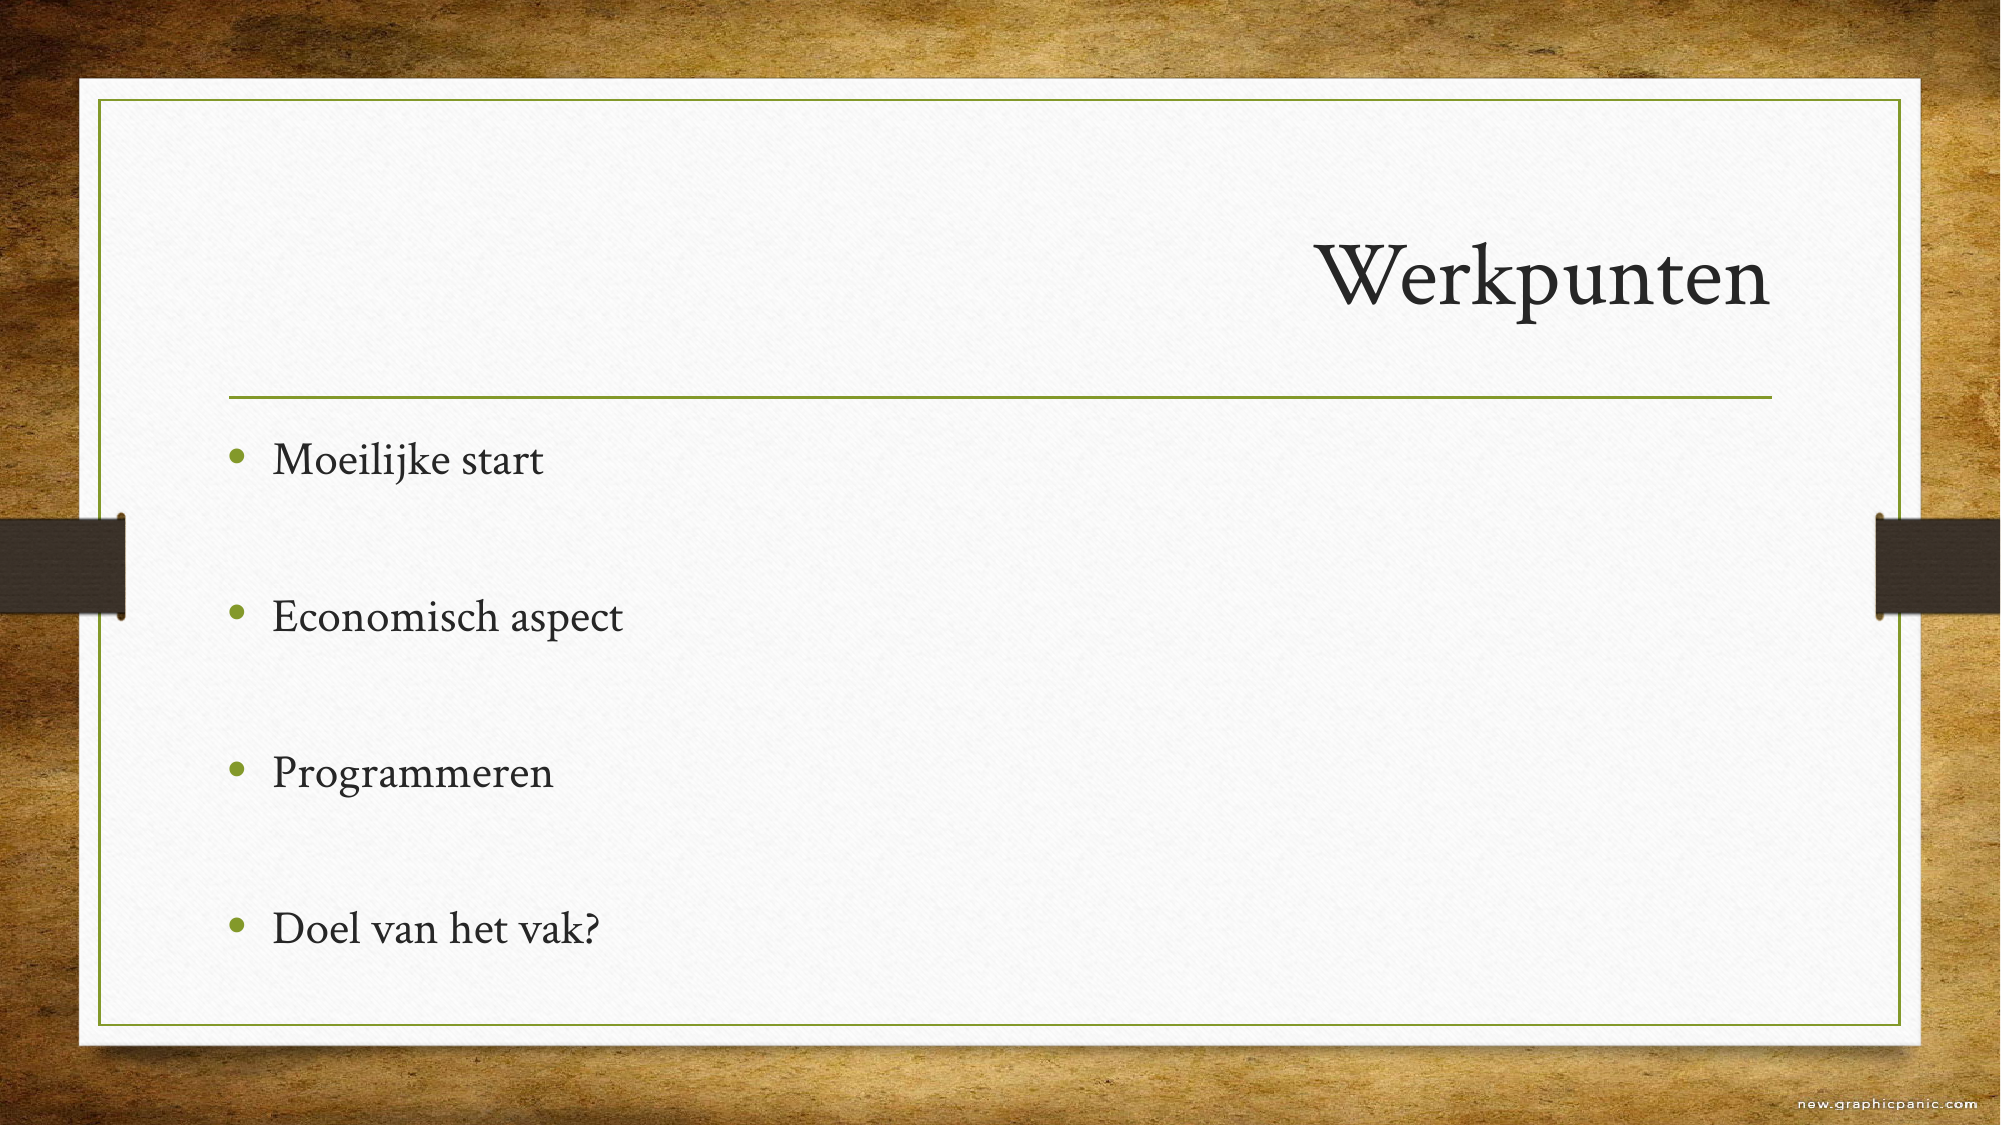

# Werkpunten
Moeilijke start

Economisch aspect

Programmeren

Doel van het vak?